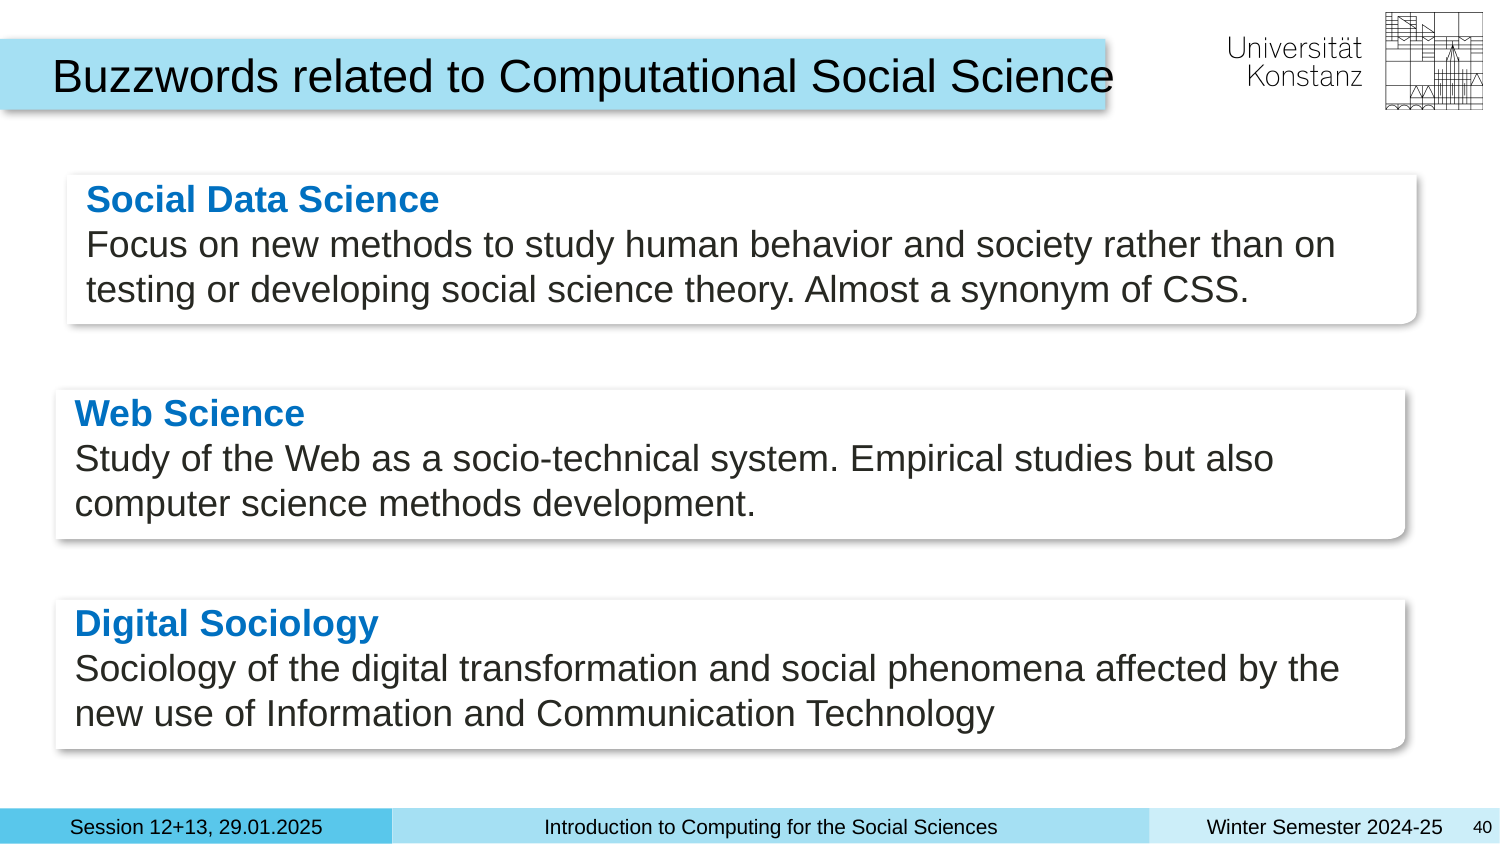

Buzzwords related to Computational Social Science

Social Data Science
Focus on new methods to study human behavior and society rather than on testing or developing social science theory. Almost a synonym of CSS.

Web Science
Study of the Web as a socio-technical system. Empirical studies but also computer science methods development.

Digital Sociology
Sociology of the digital transformation and social phenomena affected by the new use of Information and Communication Technology